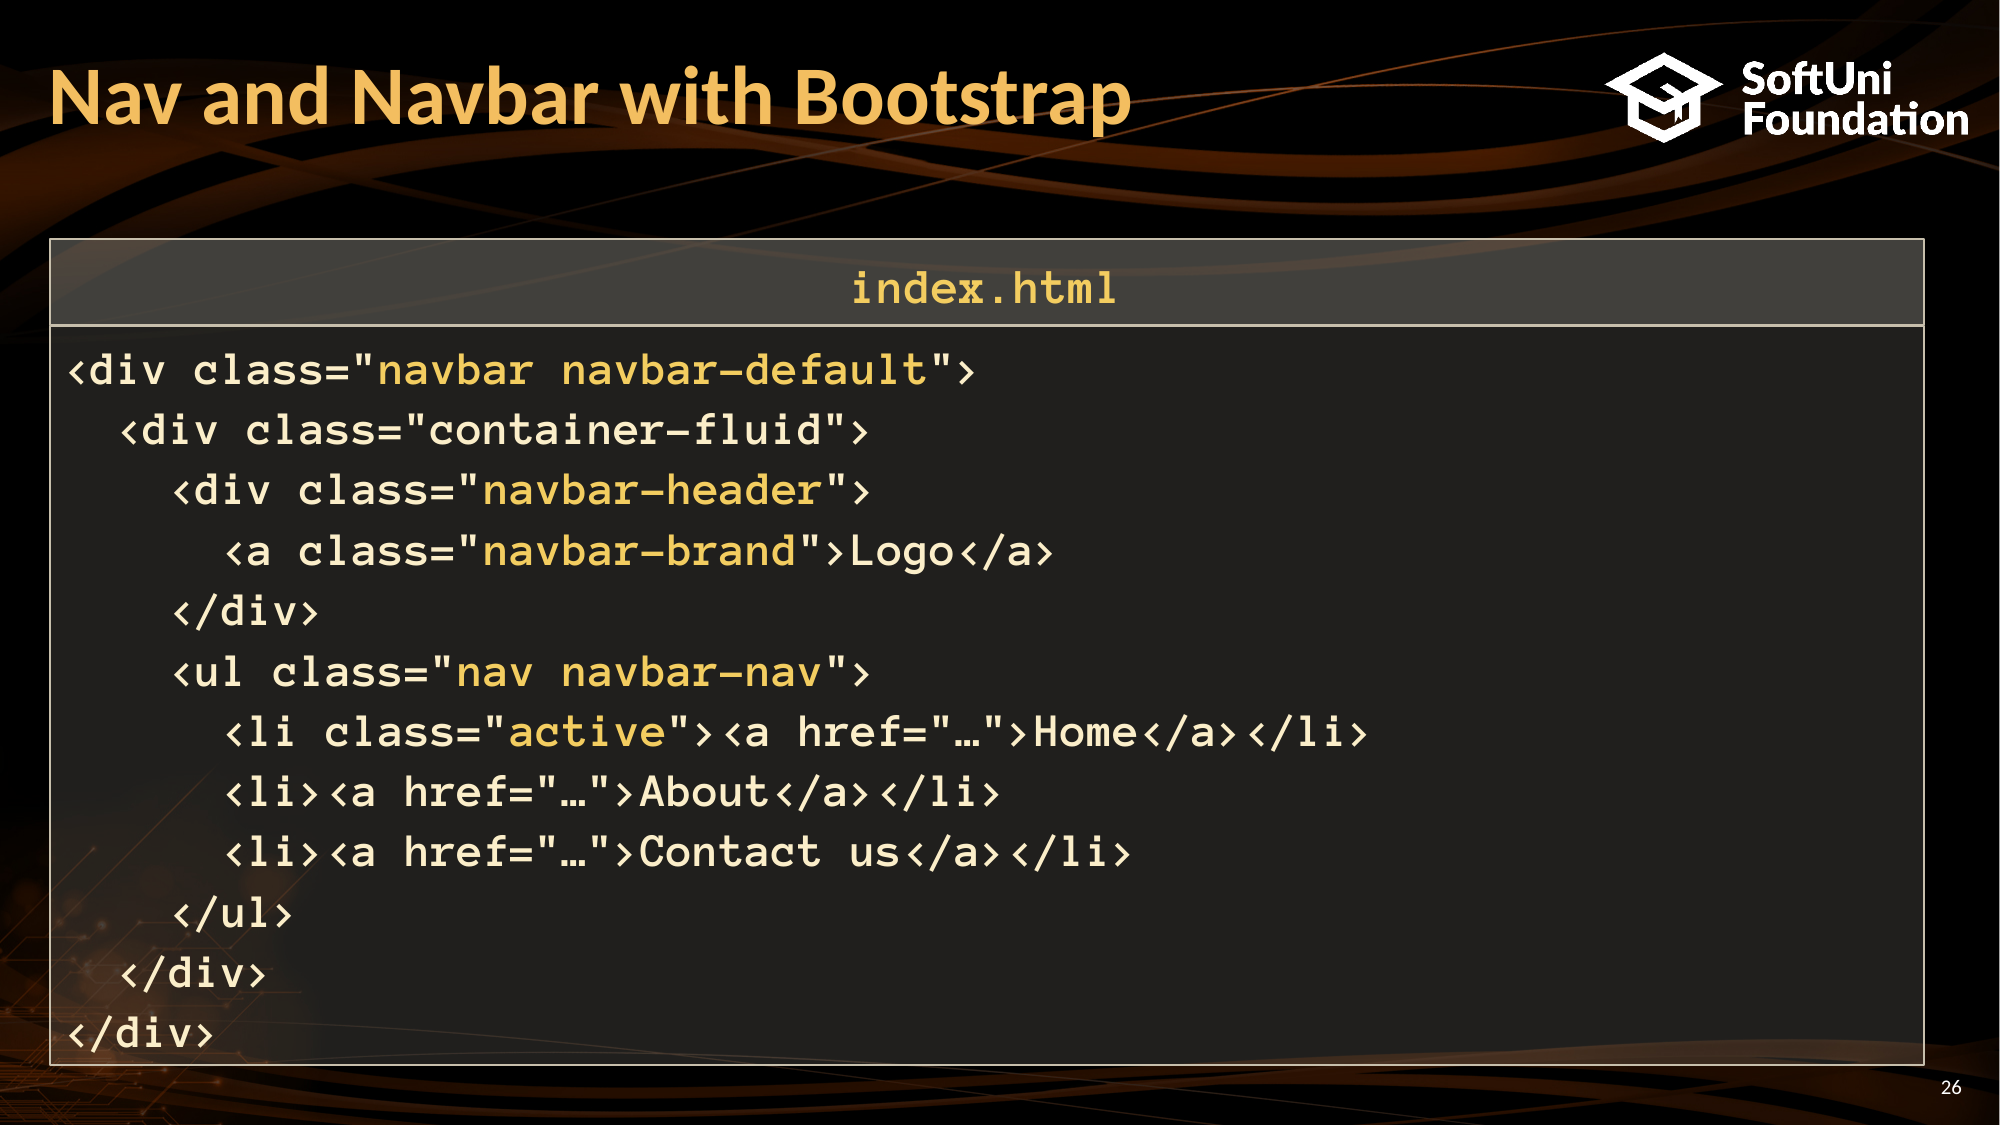

# Nav and Navbar with Bootstrap
index.html
<div class="navbar navbar-default">
  <div class="container-fluid">
    <div class="navbar-header">
      <a class="navbar-brand">Logo</a>
    </div>
    <ul class="nav navbar-nav">
      <li class="active"><a href="…">Home</a></li>
      <li><a href="…">About</a></li>
      <li><a href="…">Contact us</a></li>
    </ul>
  </div>
</div>
26